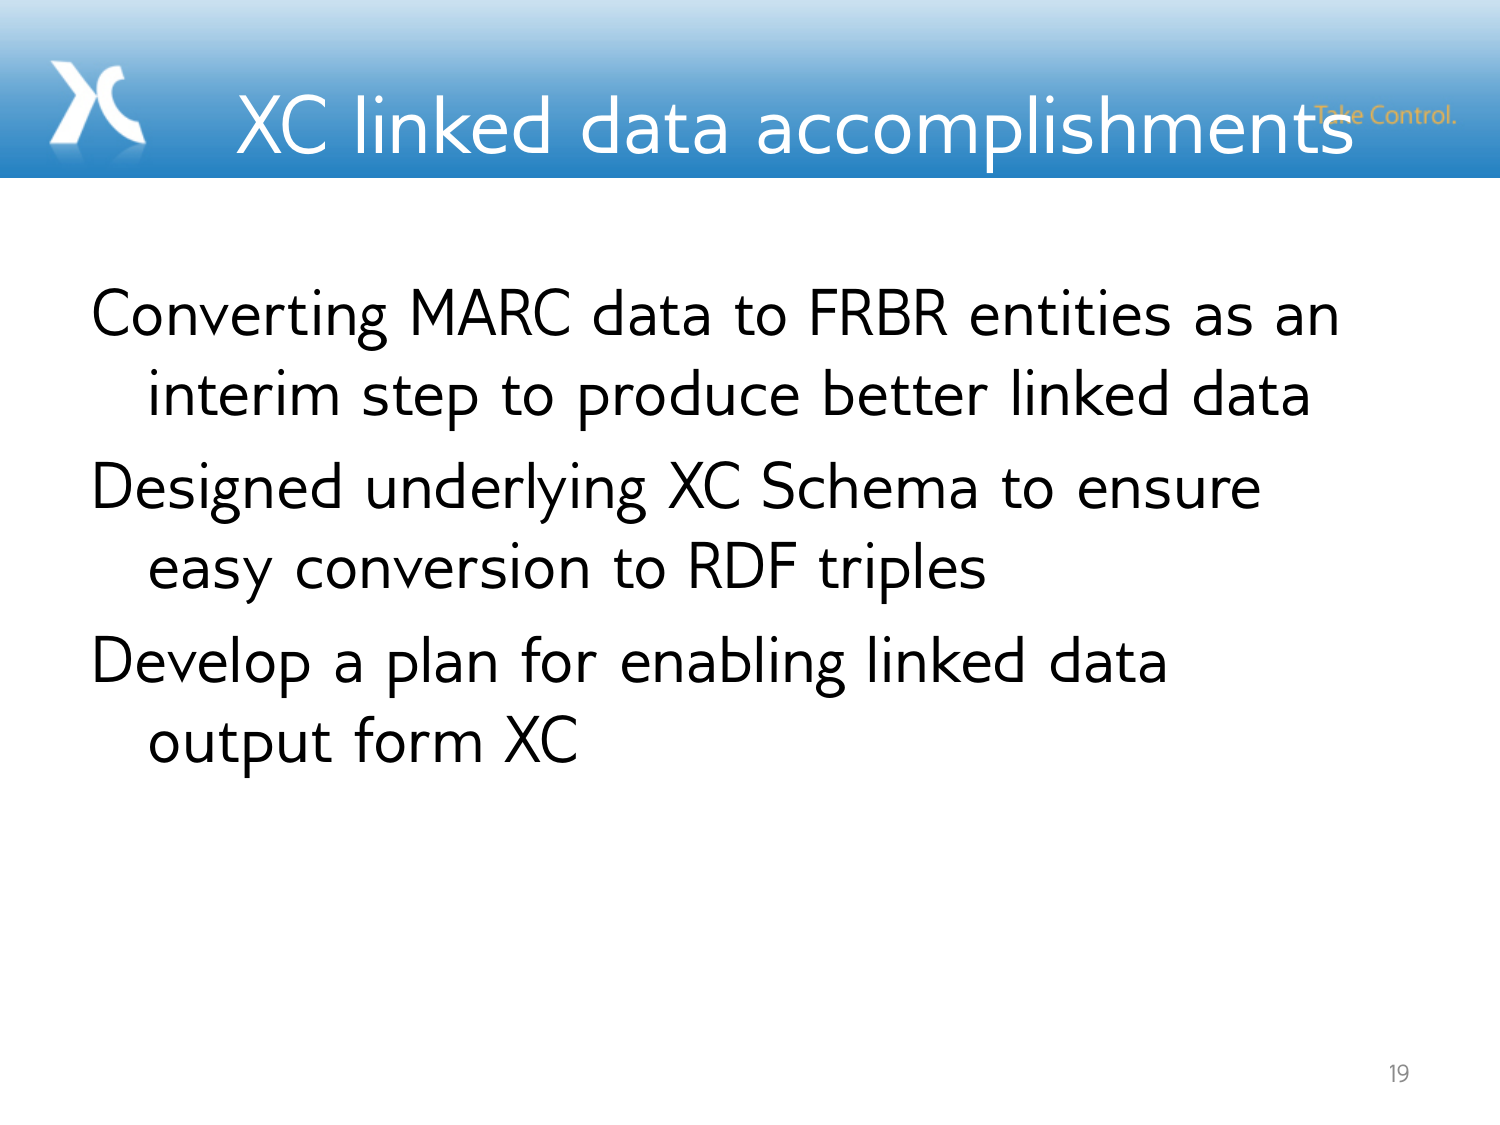

# XC linked data accomplishments
Converting MARC data to FRBR entities as an interim step to produce better linked data
Designed underlying XC Schema to ensure easy conversion to RDF triples
Develop a plan for enabling linked data output form XC
19